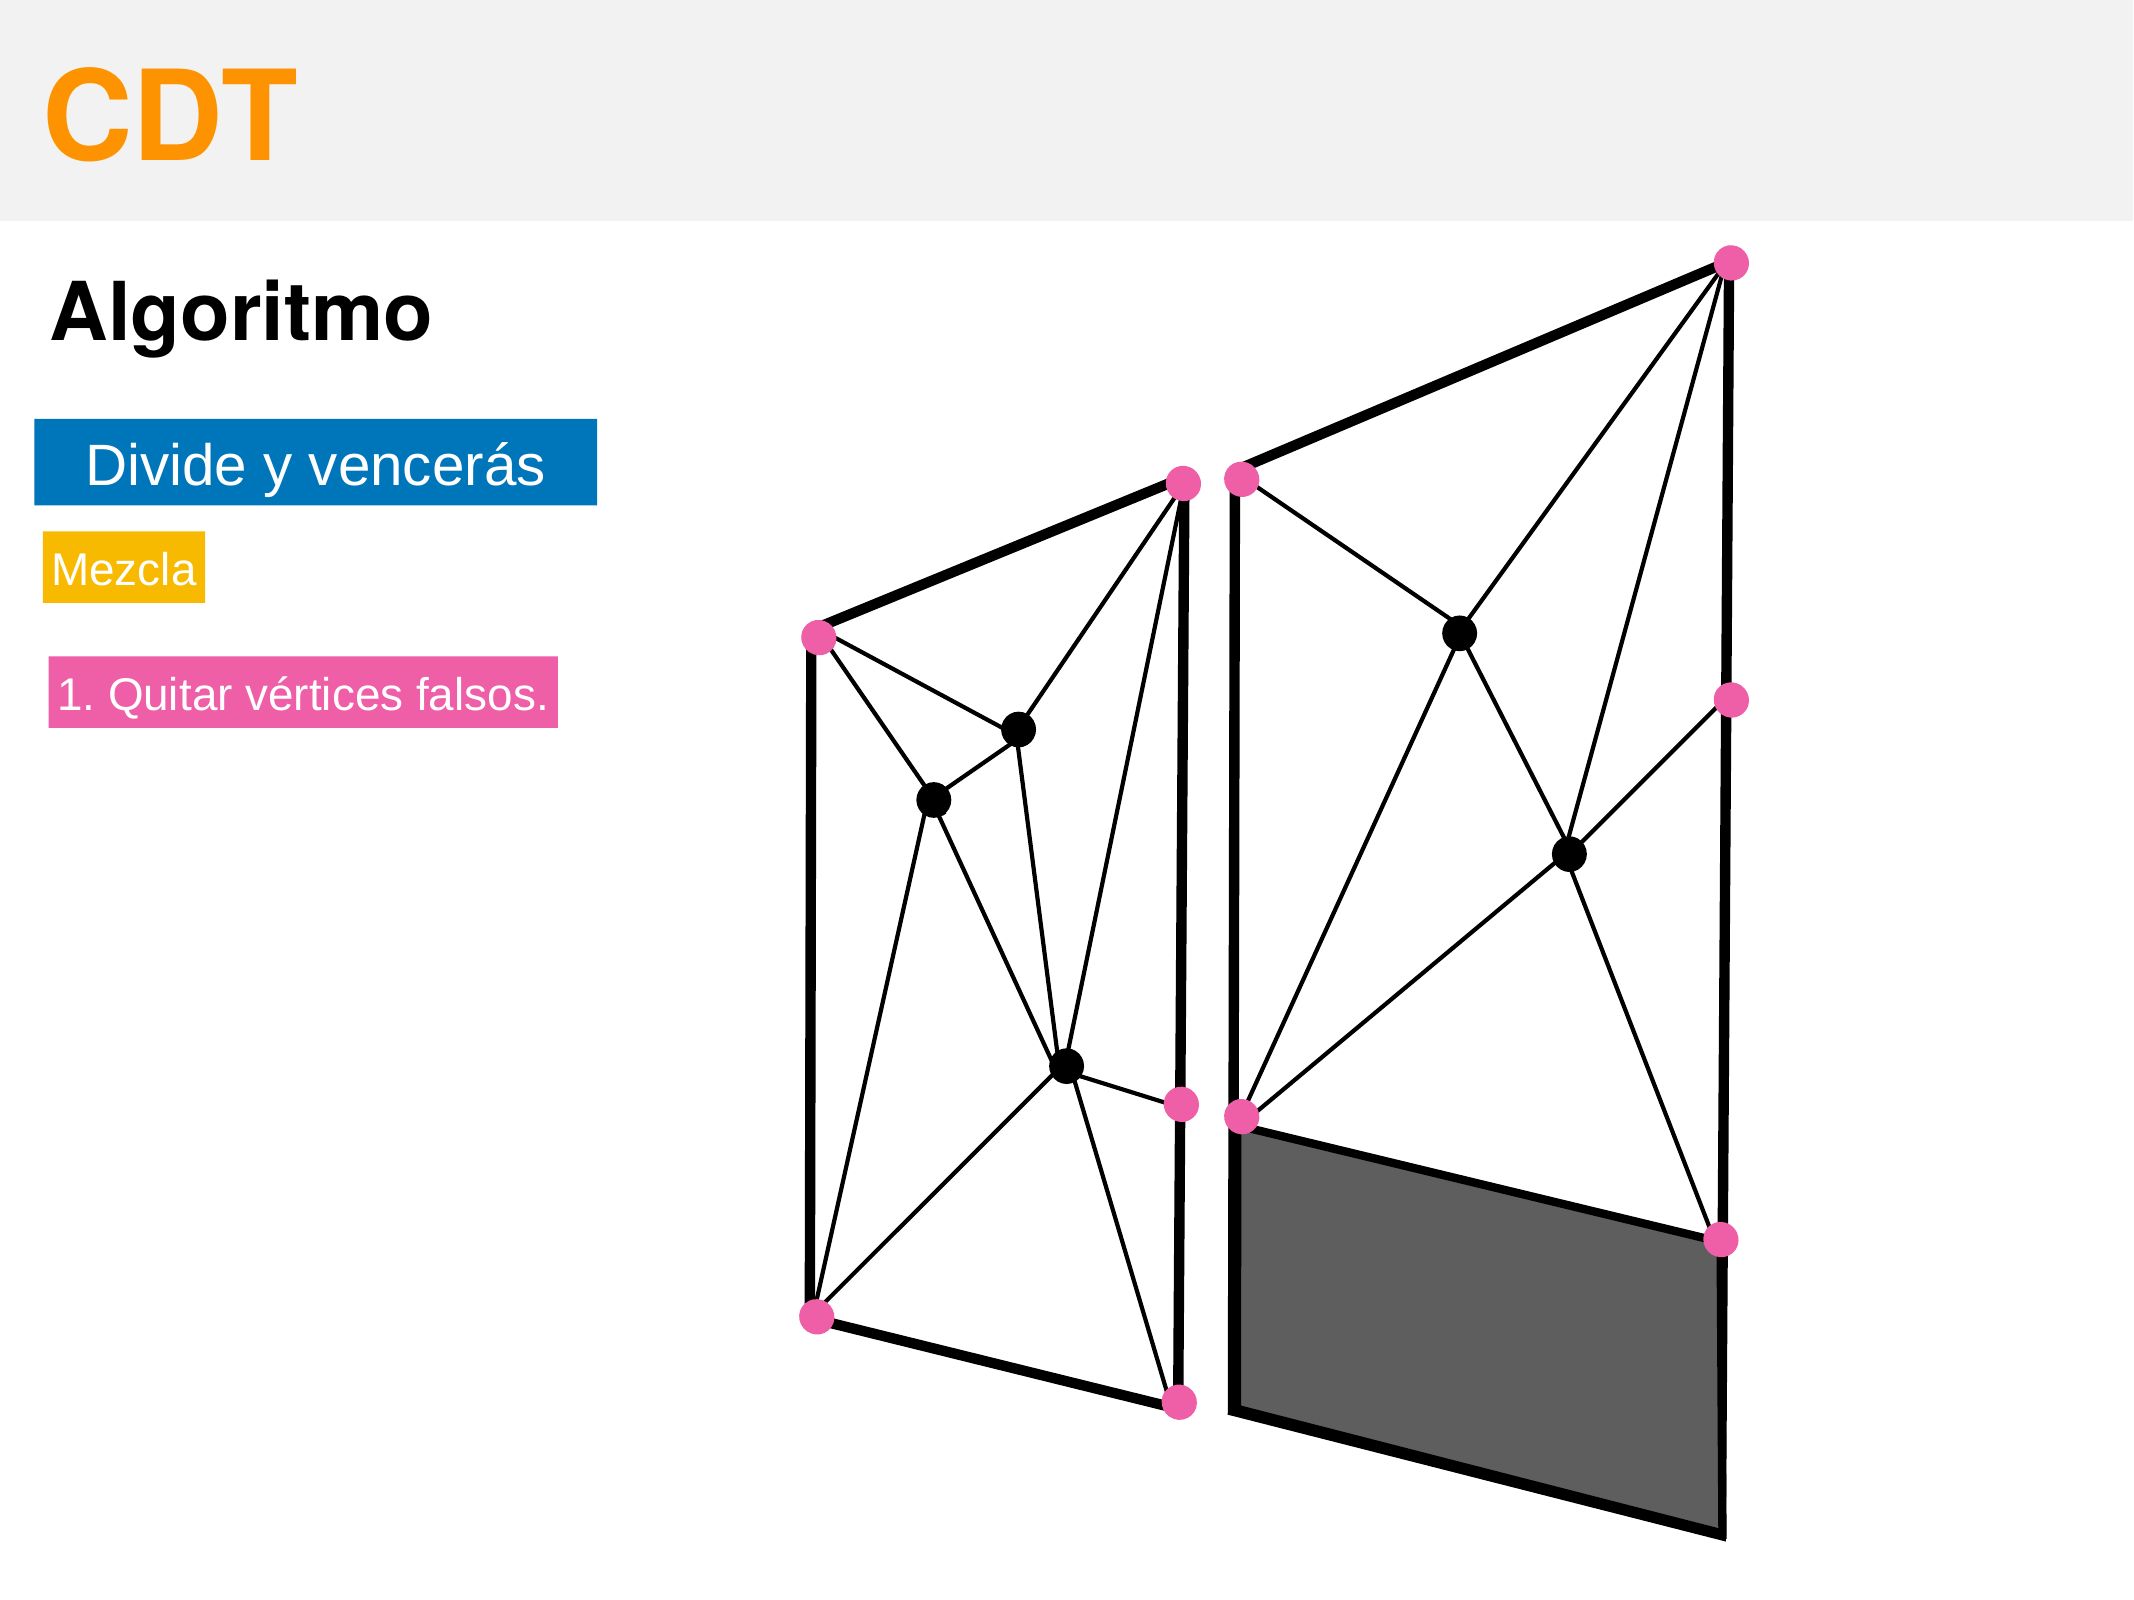

# CDT

Algoritmo

Divide y vencerás

Mezcla

1. Quitar vértices falsos.